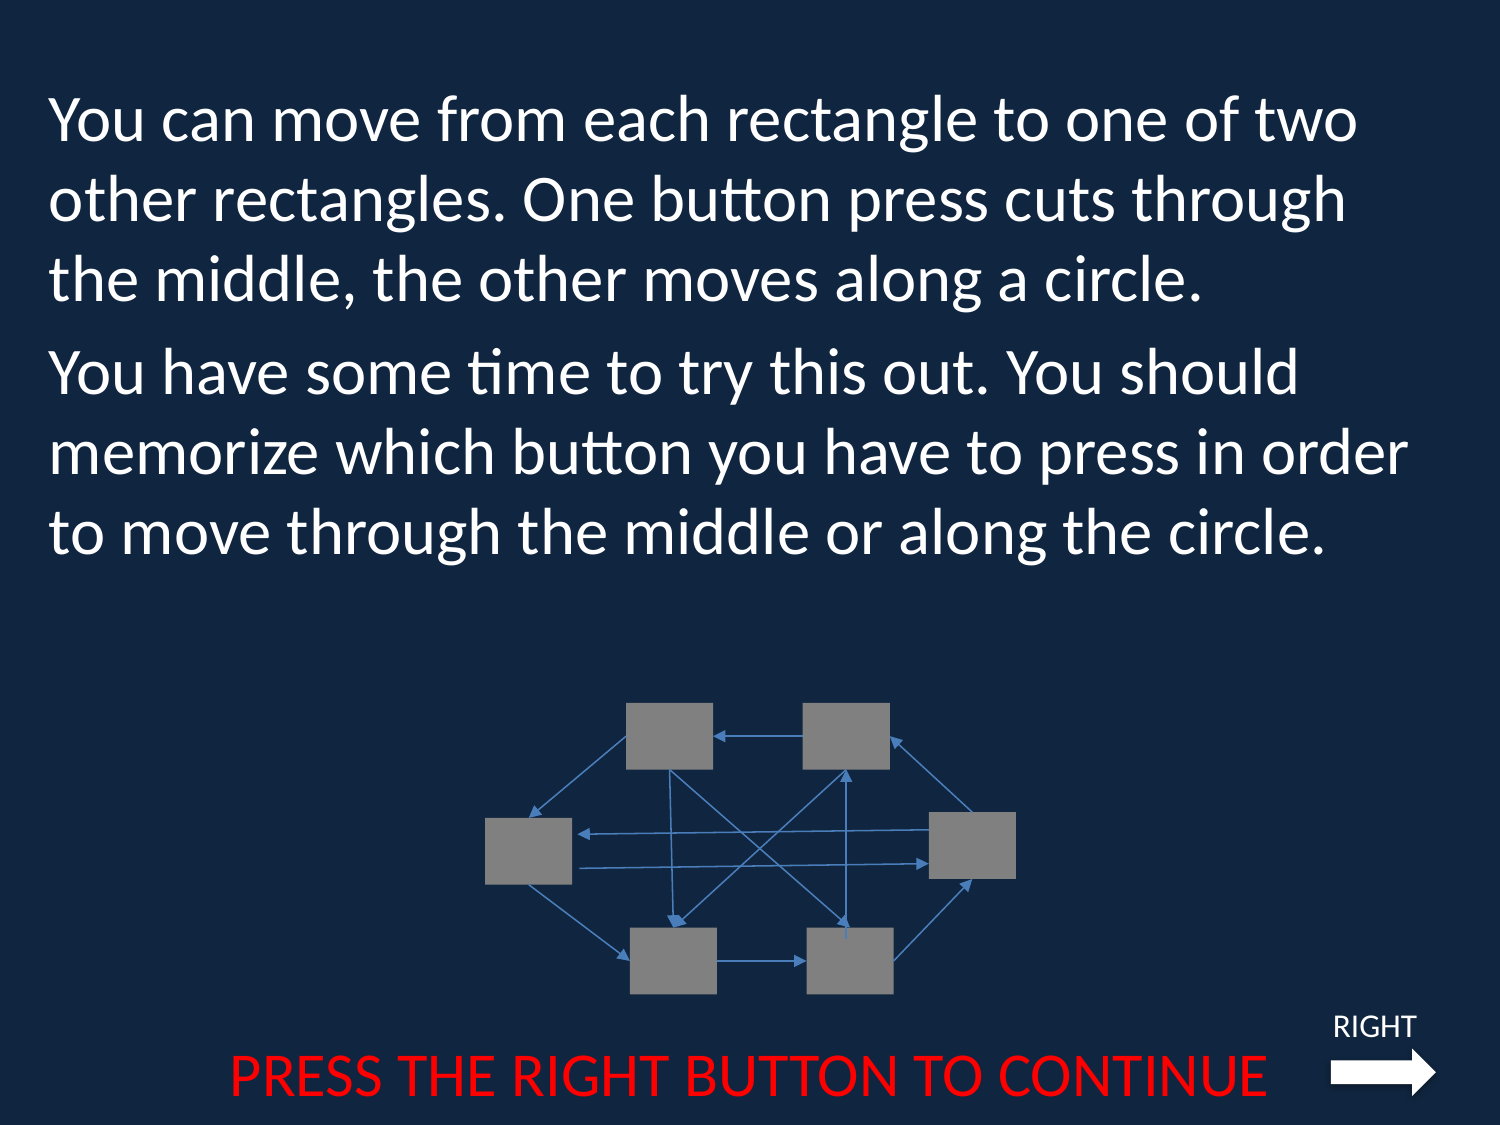

You can move from each rectangle to one of two other rectangles. One button press cuts through the middle, the other moves along a circle.
You have some time to try this out. You should memorize which button you have to press in order to move through the middle or along the circle.

RIGHT
PRESS THE RIGHT BUTTON TO CONTINUE